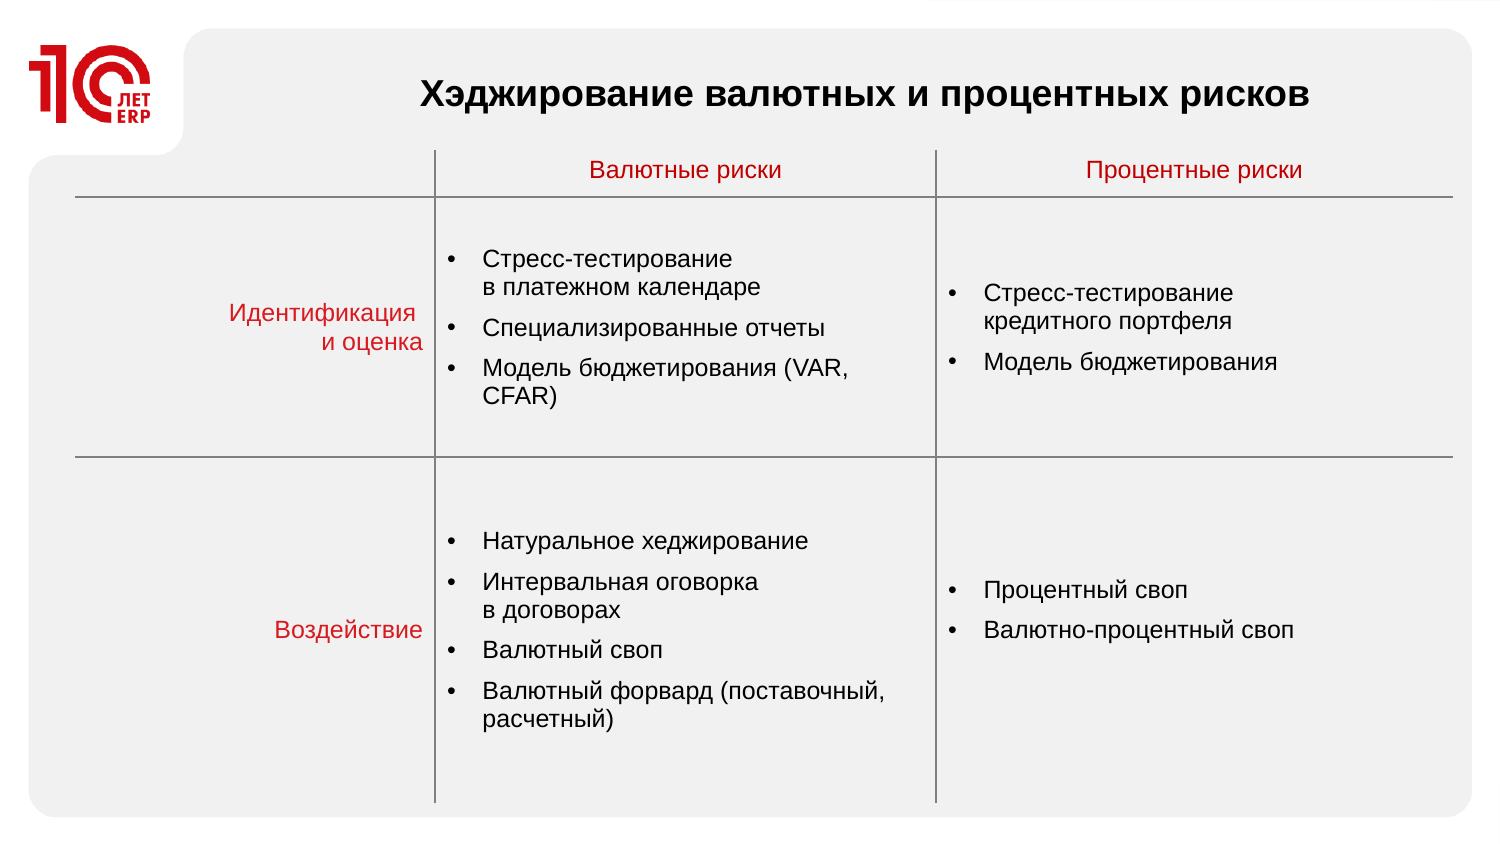

# Хэджирование валютных и процентных рисков
|  | Валютные риски | Процентные риски |
| --- | --- | --- |
| Идентификация и оценка | Стресс-тестирование в платежном календаре Специализированные отчеты Модель бюджетирования (VAR, CFAR) | Стресс-тестирование кредитного портфеля Модель бюджетирования |
| Воздействие | Натуральное хеджирование Интервальная оговорка в договорах Валютный своп Валютный форвард (поставочный, расчетный) | Процентный своп Валютно-процентный своп |